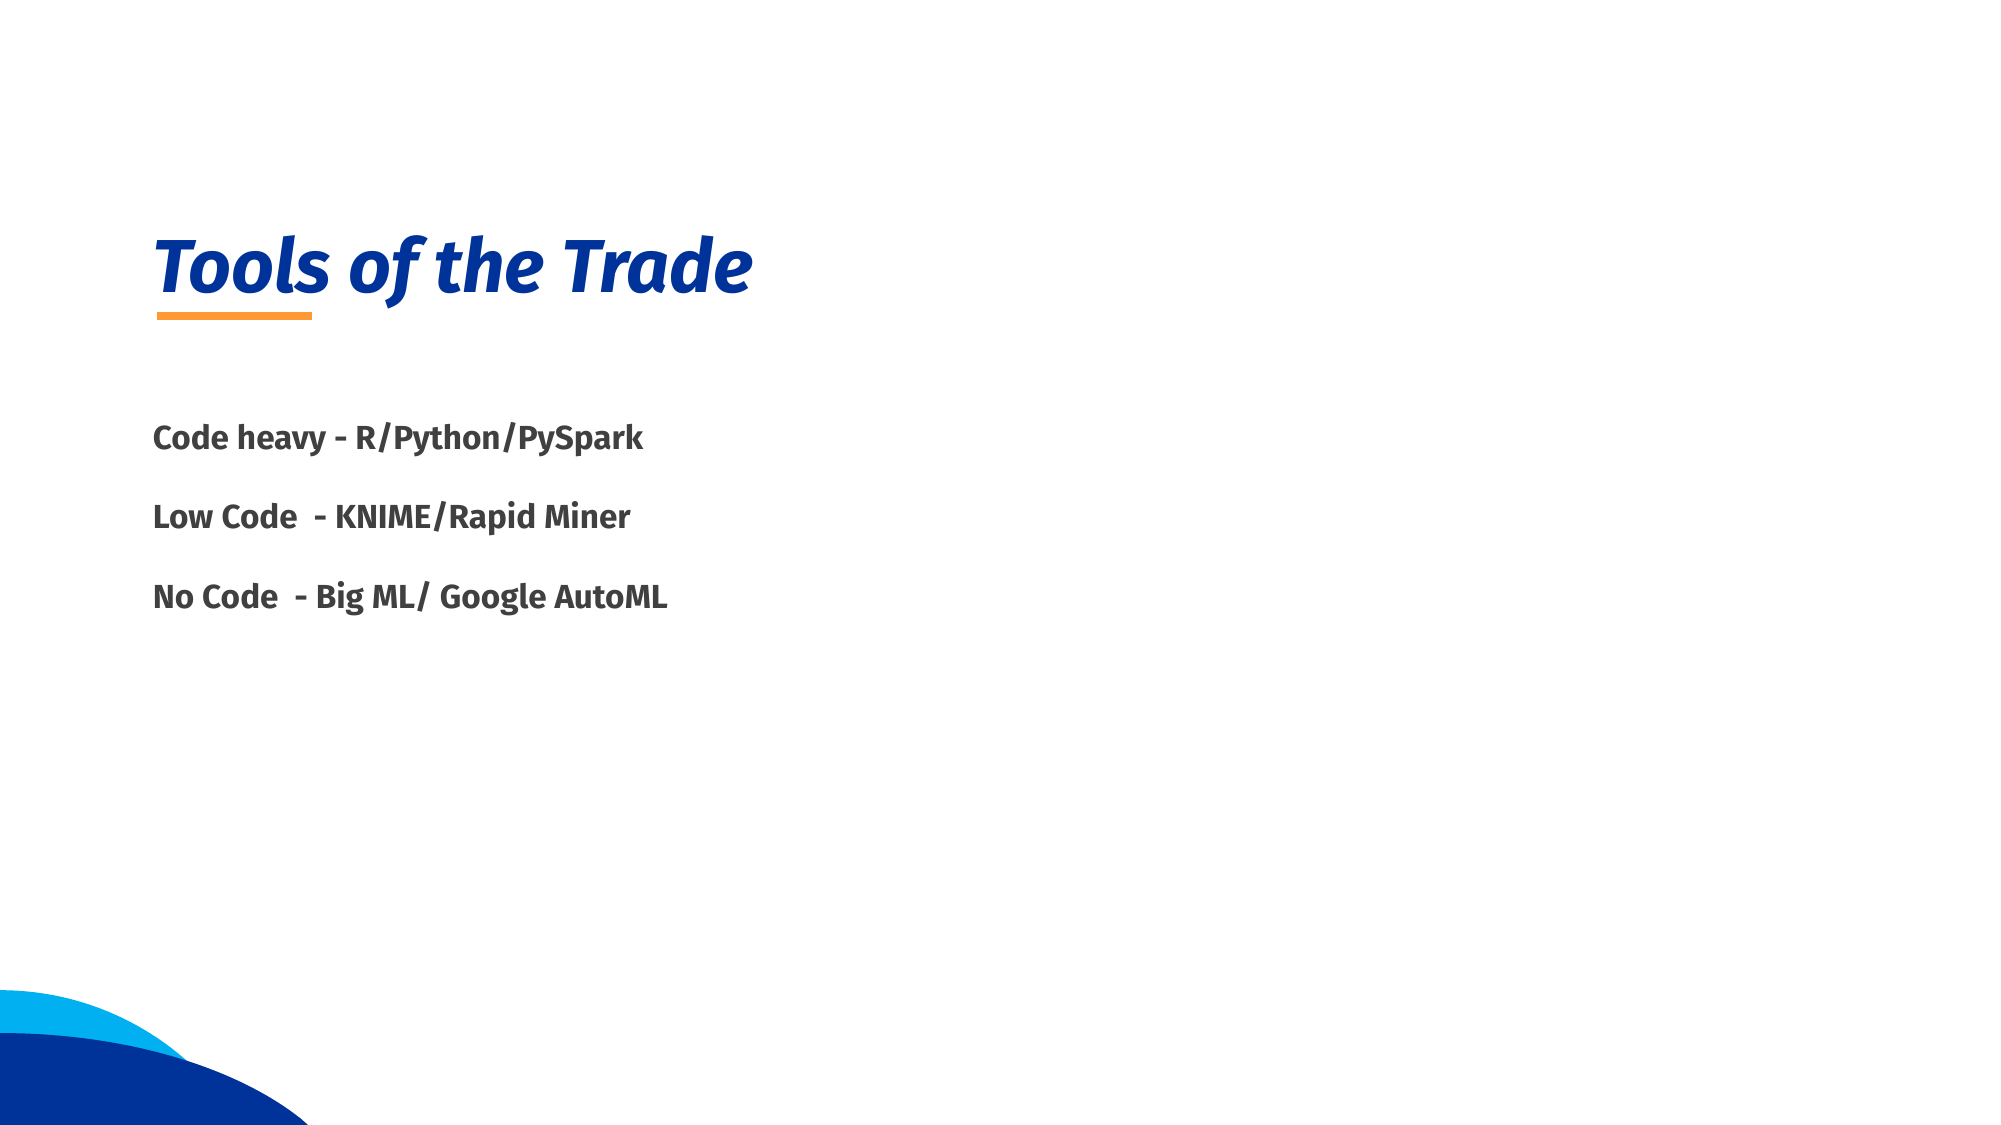

Tools of the Trade
Code heavy - R/Python/PySpark

Low Code  - KNIME/Rapid Miner

No Code  - Big ML/ Google AutoML